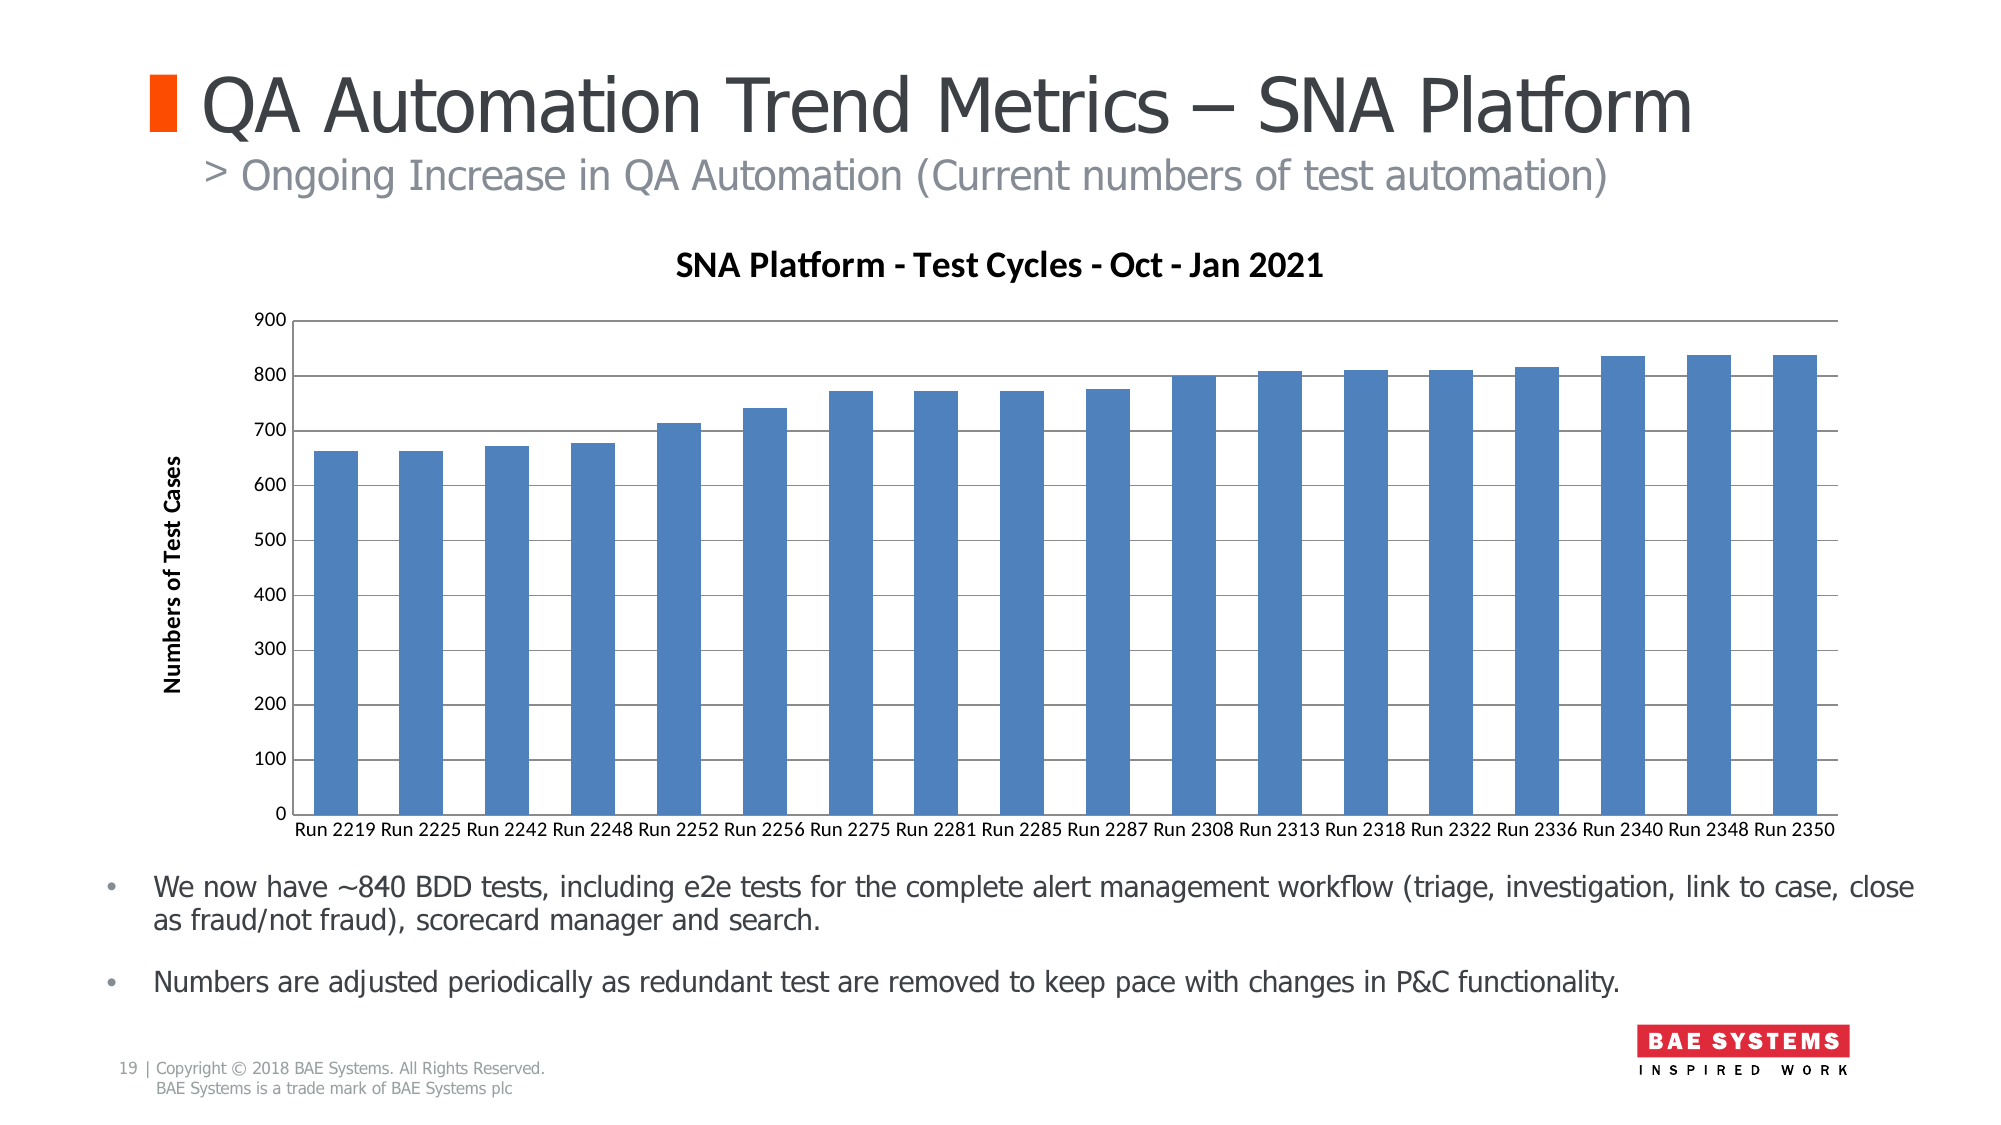

# QA Automation Trend Metrics – SNA Platform
Ongoing Increase in QA Automation (Current numbers of test automation)

### Chart: SNA Platform - Test Cycles - Oct - Jan 2021

| Category | Auto Tests |
|---|---|
| Run 2219 | 664.0 |
| Run 2225 | 664.0 |
| Run 2242 | 672.0 |
| Run 2248 | 678.0 |
| Run 2252 | 714.0 |
| Run 2256 | 742.0 |
| Run 2275 | 772.0 |
| Run 2281 | 772.0 |
| Run 2285 | 772.0 |
| Run 2287 | 776.0 |
| Run 2308 | 800.0 |
| Run 2313 | 808.0 |
| Run 2318 | 810.0 |
| Run 2322 | 810.0 |
| Run 2336 | 816.0 |
| Run 2340 | 836.0 |
| Run 2348 | 838.0 |
| Run 2350 | 838.0 |
We now have ~840 BDD tests, including e2e tests for the complete alert management workflow (triage, investigation, link to case, close as fraud/not fraud), scorecard manager and search.
Numbers are adjusted periodically as redundant test are removed to keep pace with changes in P&C functionality.